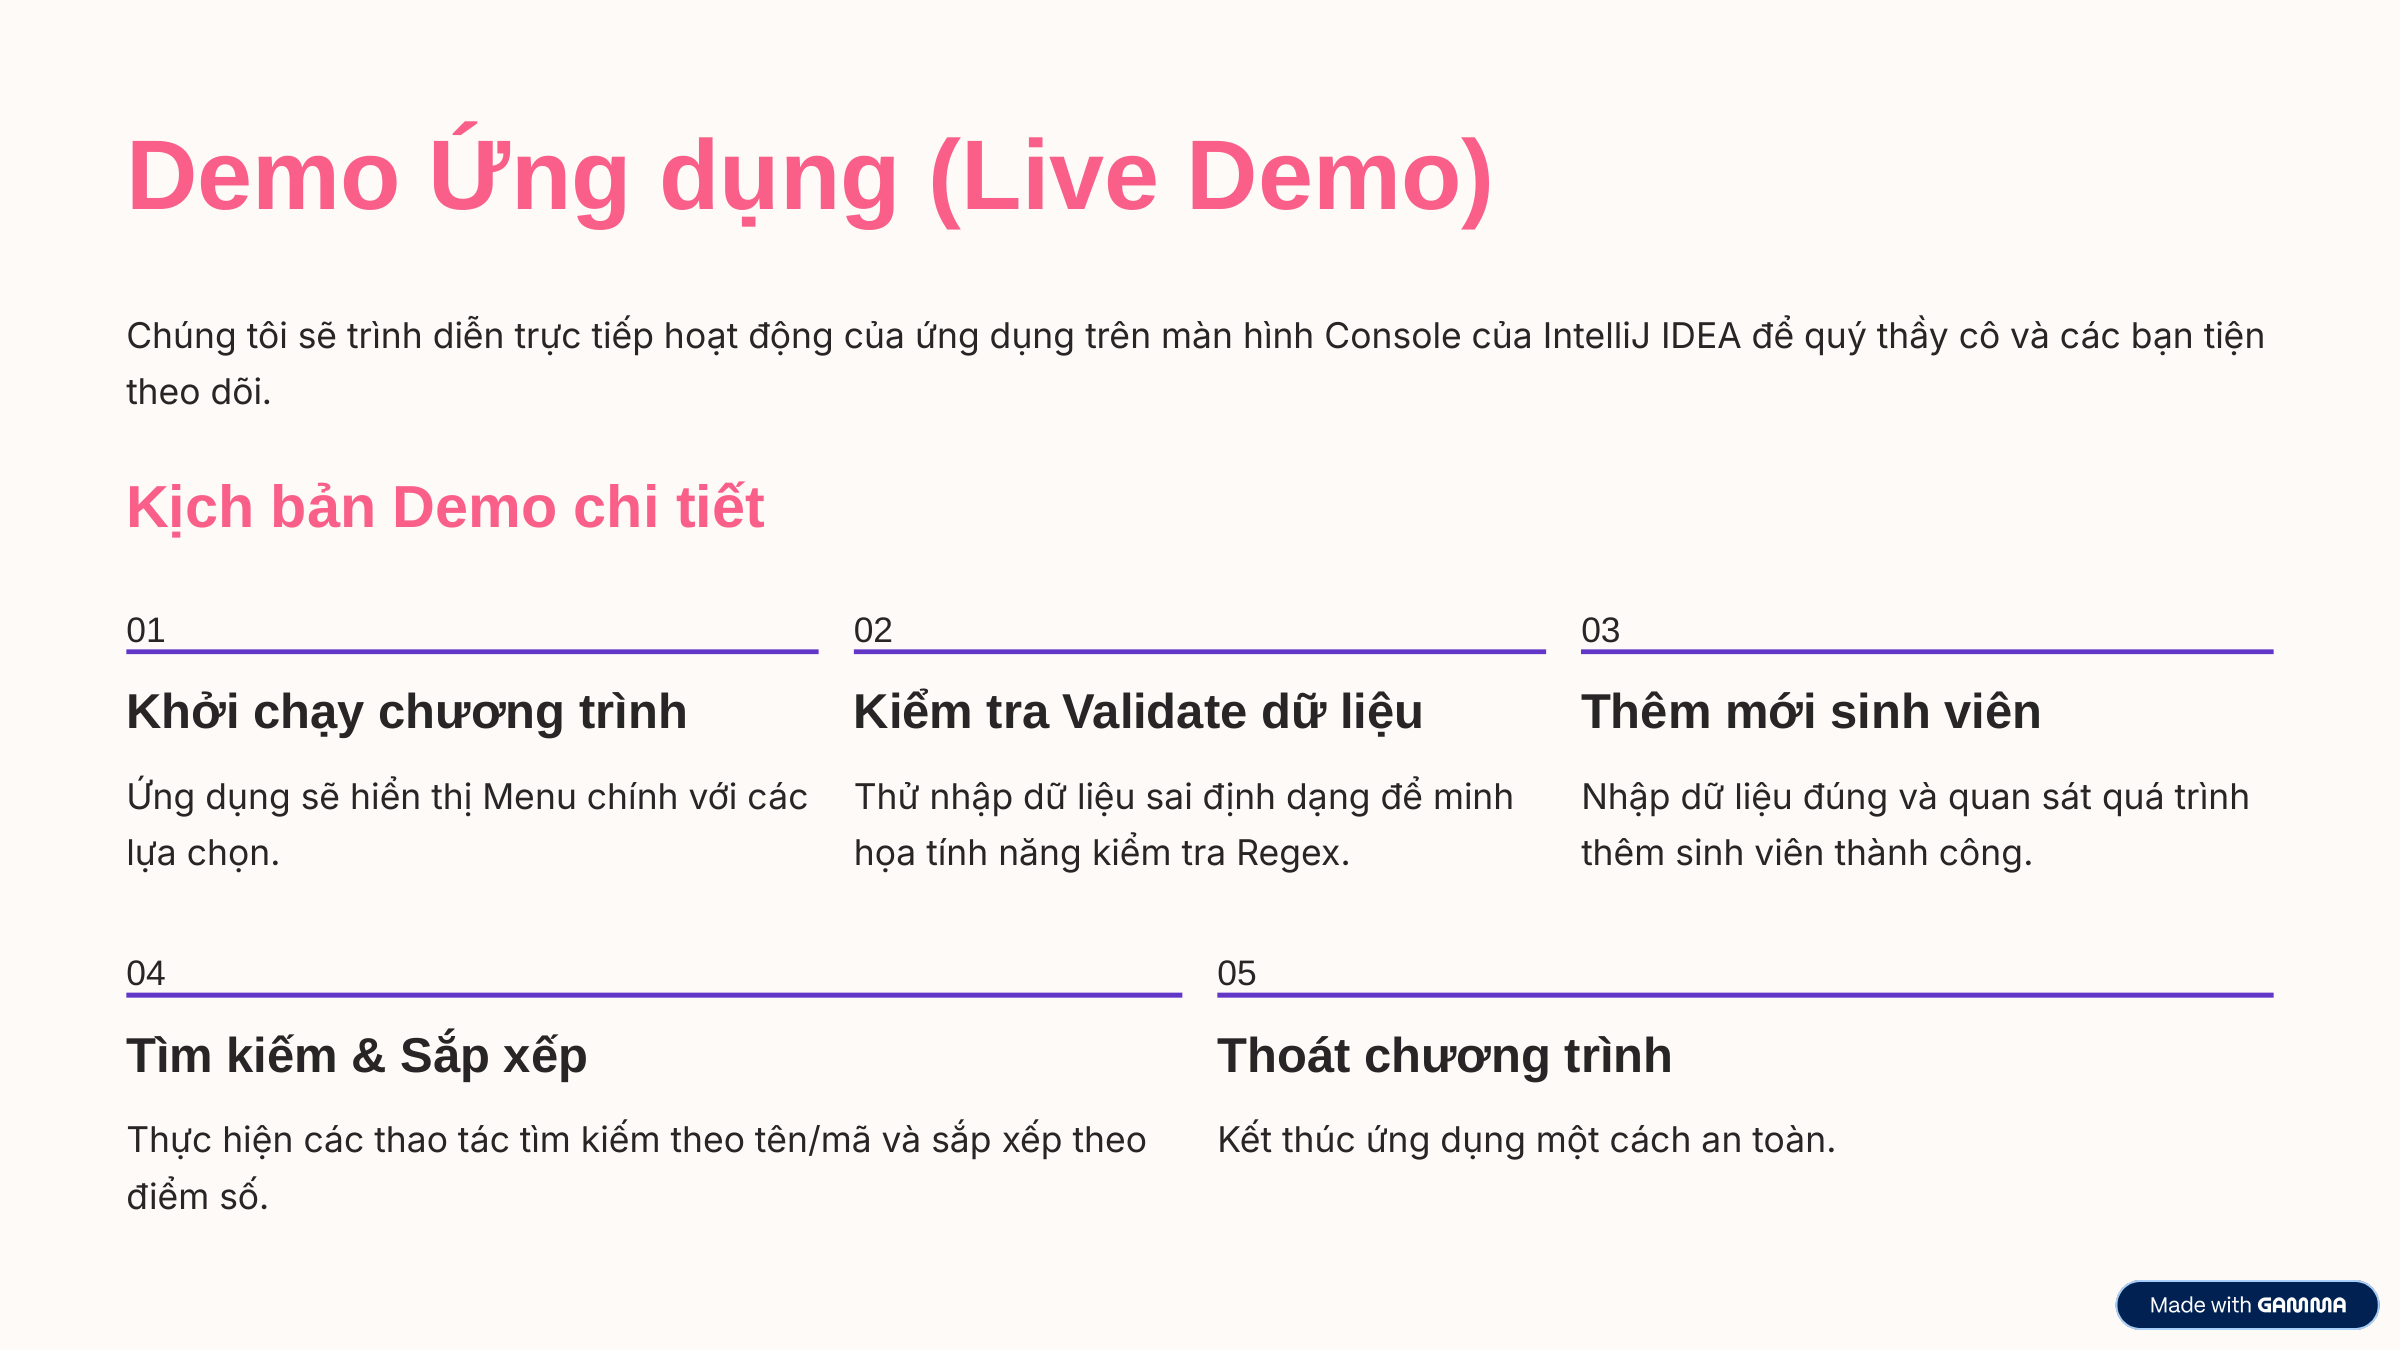

Demo Ứng dụng (Live Demo)
Chúng tôi sẽ trình diễn trực tiếp hoạt động của ứng dụng trên màn hình Console của IntelliJ IDEA để quý thầy cô và các bạn tiện theo dõi.
Kịch bản Demo chi tiết
01
02
03

Khởi chạy chương trình
Kiểm tra Validate dữ liệu
Thêm mới sinh viên
Ứng dụng sẽ hiển thị Menu chính với các lựa chọn.
Thử nhập dữ liệu sai định dạng để minh họa tính năng kiểm tra Regex.
Nhập dữ liệu đúng và quan sát quá trình thêm sinh viên thành công.
04
05

Tìm kiếm & Sắp xếp
Thoát chương trình
Thực hiện các thao tác tìm kiếm theo tên/mã và sắp xếp theo điểm số.
Kết thúc ứng dụng một cách an toàn.